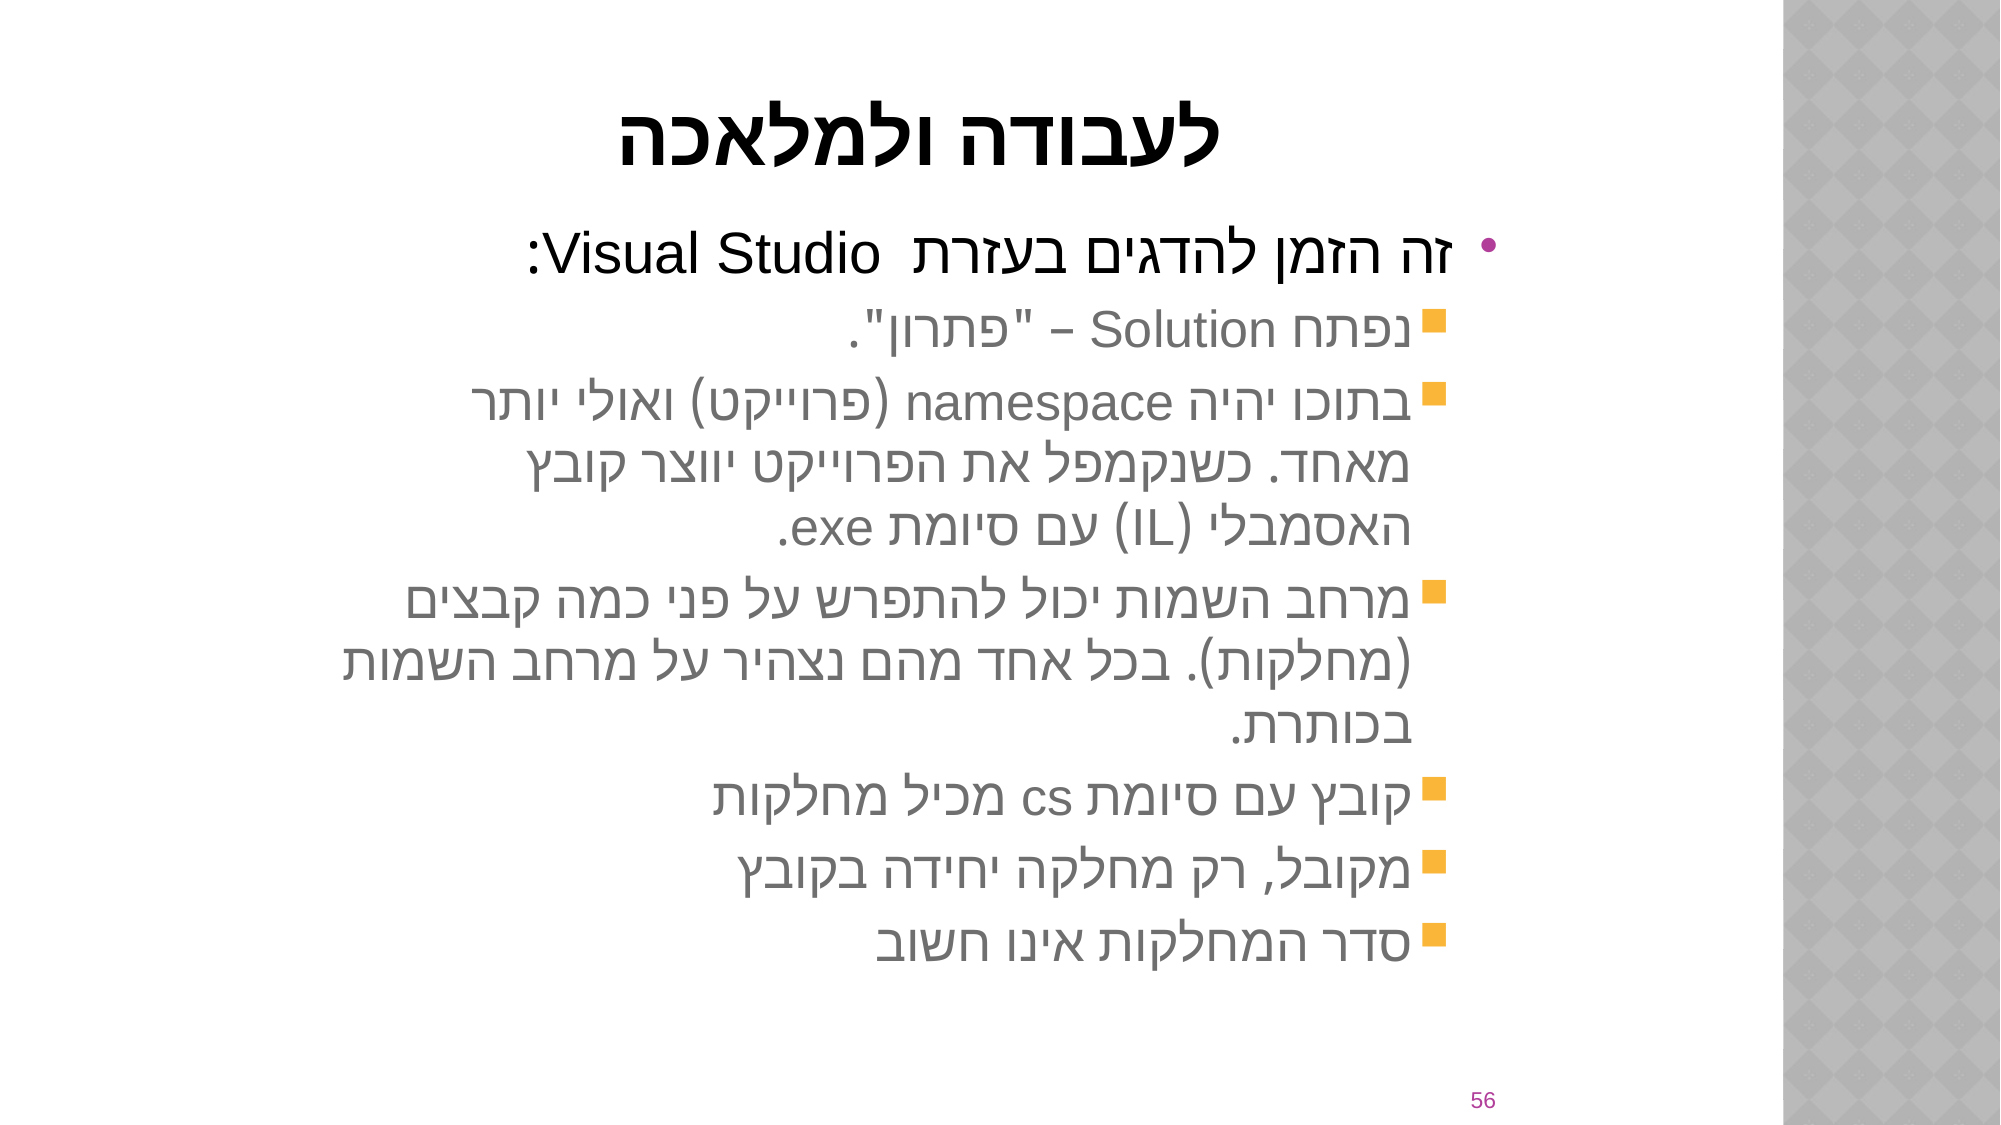

# לעבודה ולמלאכה
זה הזמן להדגים בעזרת  Visual Studio:
נפתח Solution – "פתרון".
בתוכו יהיה namespace (פרוייקט) ואולי יותר מאחד. כשנקמפל את הפרוייקט יווצר קובץ האסמבלי (IL) עם סיומת exe.
מרחב השמות יכול להתפרש על פני כמה קבצים (מחלקות). בכל אחד מהם נצהיר על מרחב השמות בכותרת.
קובץ עם סיומת cs מכיל מחלקות
מקובל, רק מחלקה יחידה בקובץ
סדר המחלקות אינו חשוב

56